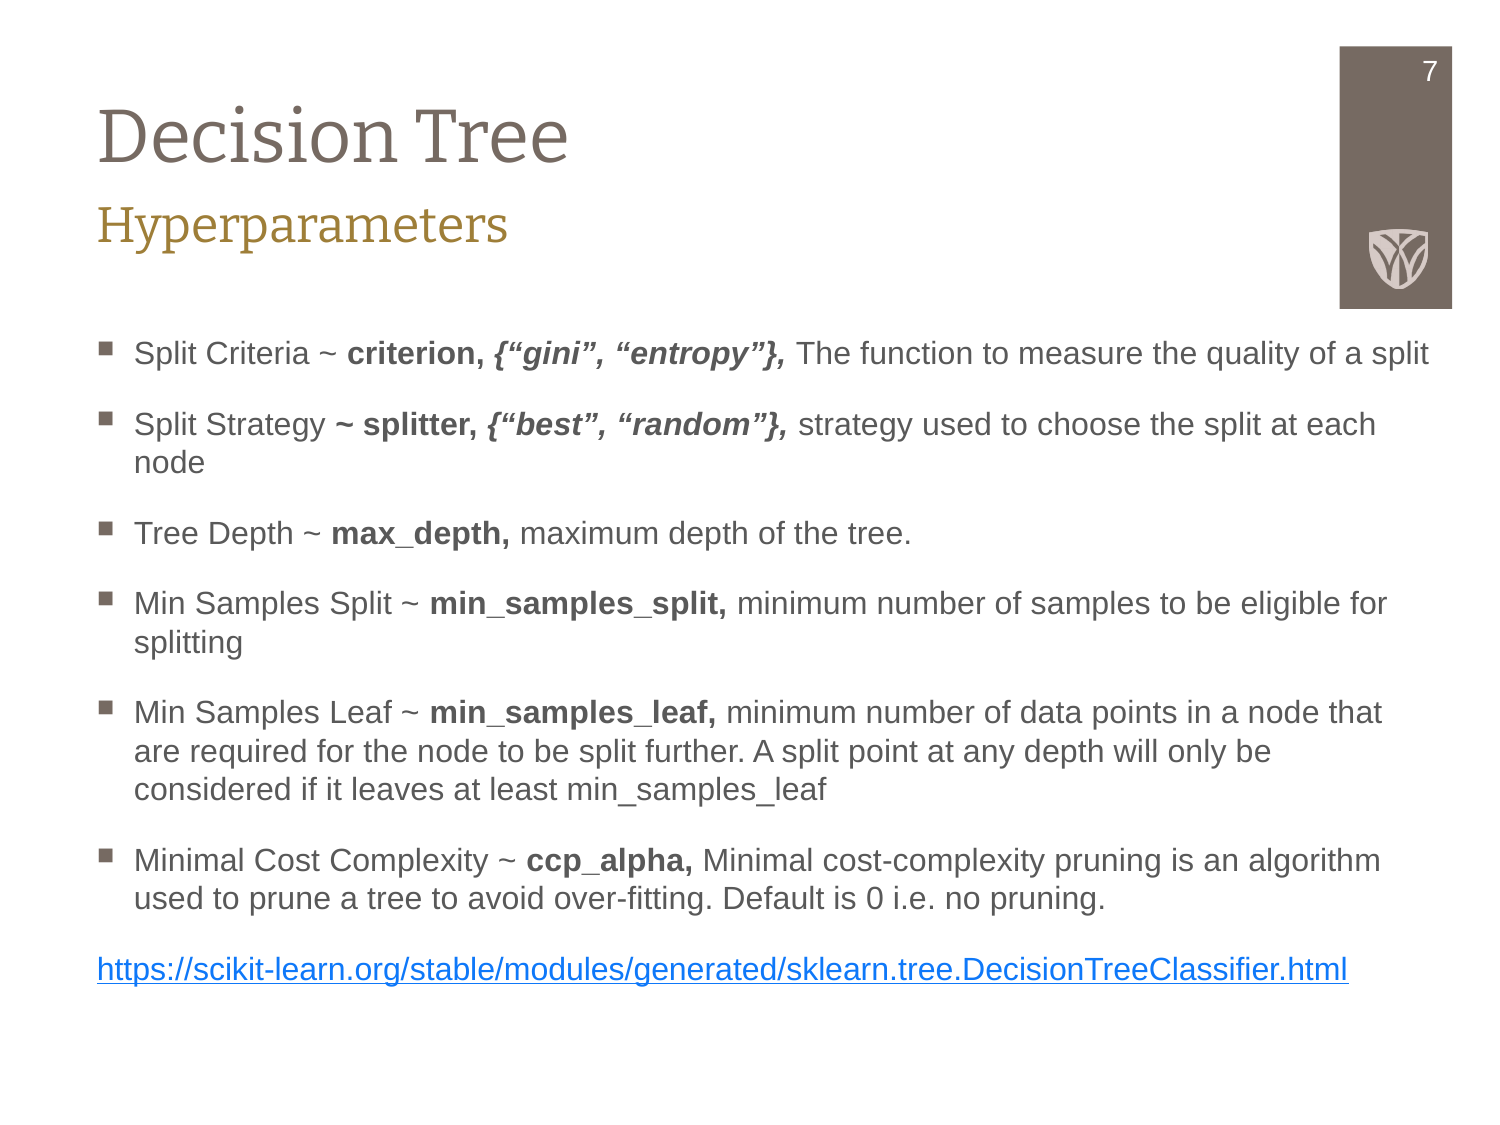

# Decision Tree
7
Hyperparameters
Split Criteria ~ criterion, {“gini”, “entropy”}, The function to measure the quality of a split
Split Strategy ~ splitter, {“best”, “random”}, strategy used to choose the split at each node
Tree Depth ~ max_depth, maximum depth of the tree.
Min Samples Split ~ min_samples_split, minimum number of samples to be eligible for splitting
Min Samples Leaf ~ min_samples_leaf, minimum number of data points in a node that are required for the node to be split further. A split point at any depth will only be considered if it leaves at least min_samples_leaf
Minimal Cost Complexity ~ ccp_alpha, Minimal cost-complexity pruning is an algorithm used to prune a tree to avoid over-fitting. Default is 0 i.e. no pruning.
https://scikit-learn.org/stable/modules/generated/sklearn.tree.DecisionTreeClassifier.html